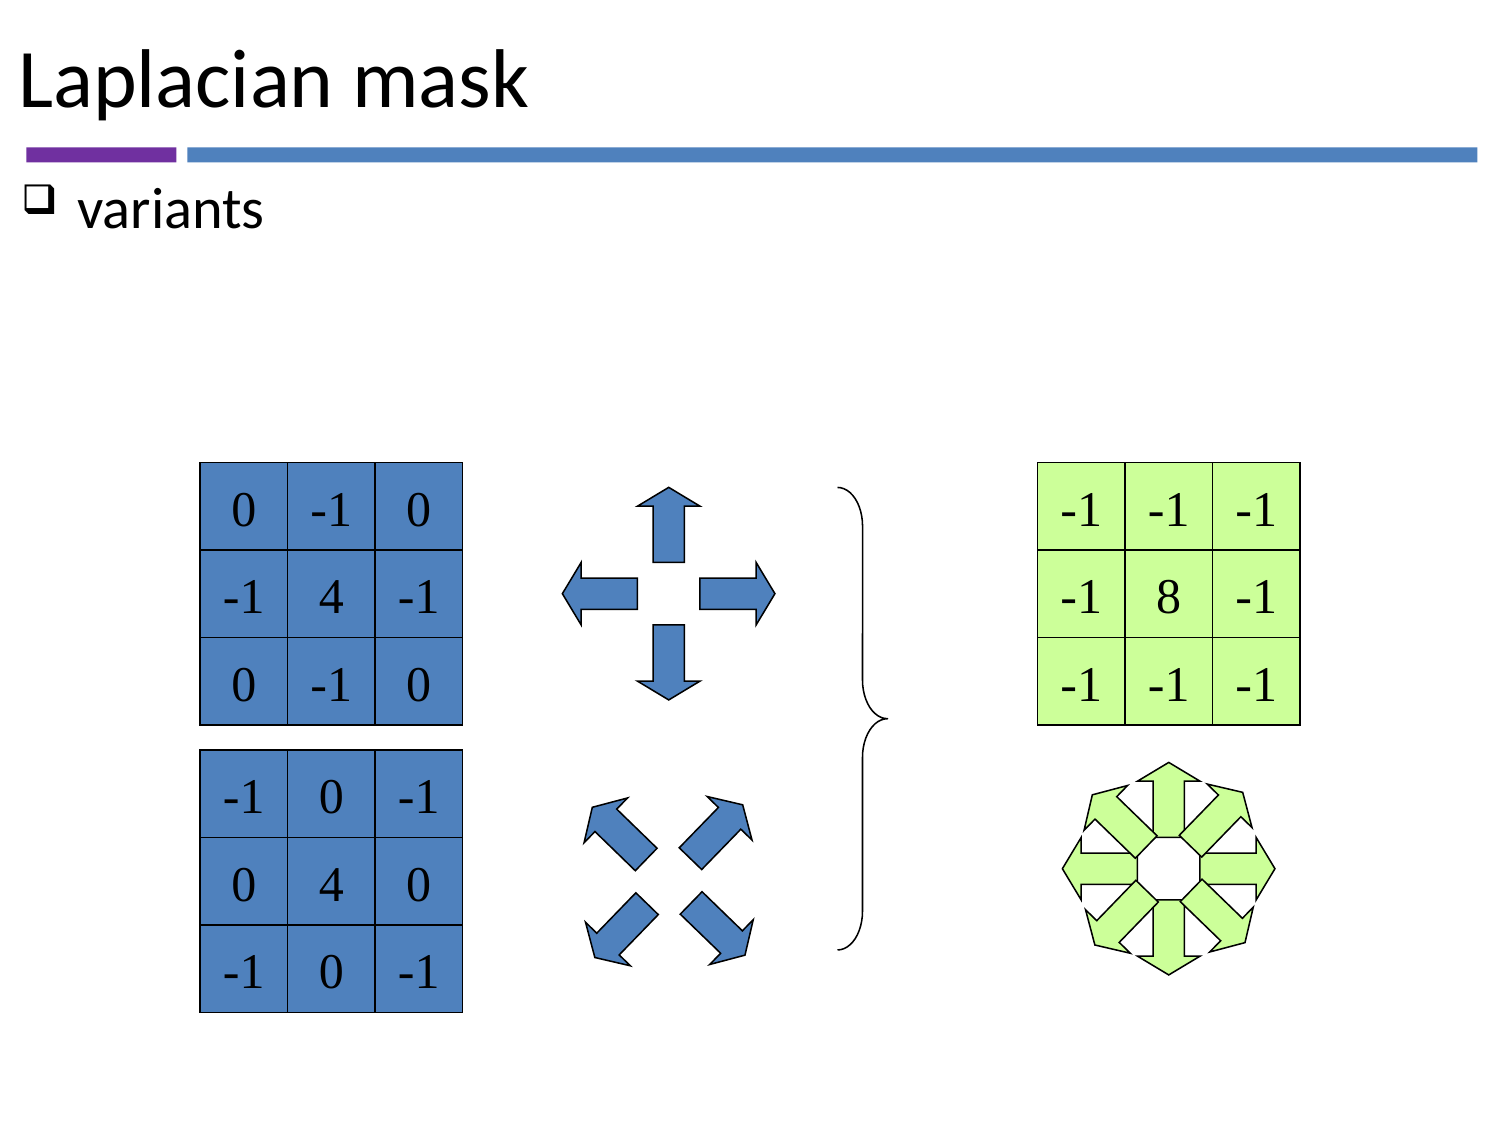

# Laplacian mask
variants
0
-1
0
-1
4
-1
0
-1
0
-1
-1
-1
-1
8
-1
-1
-1
-1

-1
0
-1
0
4
0
-1
0
-1